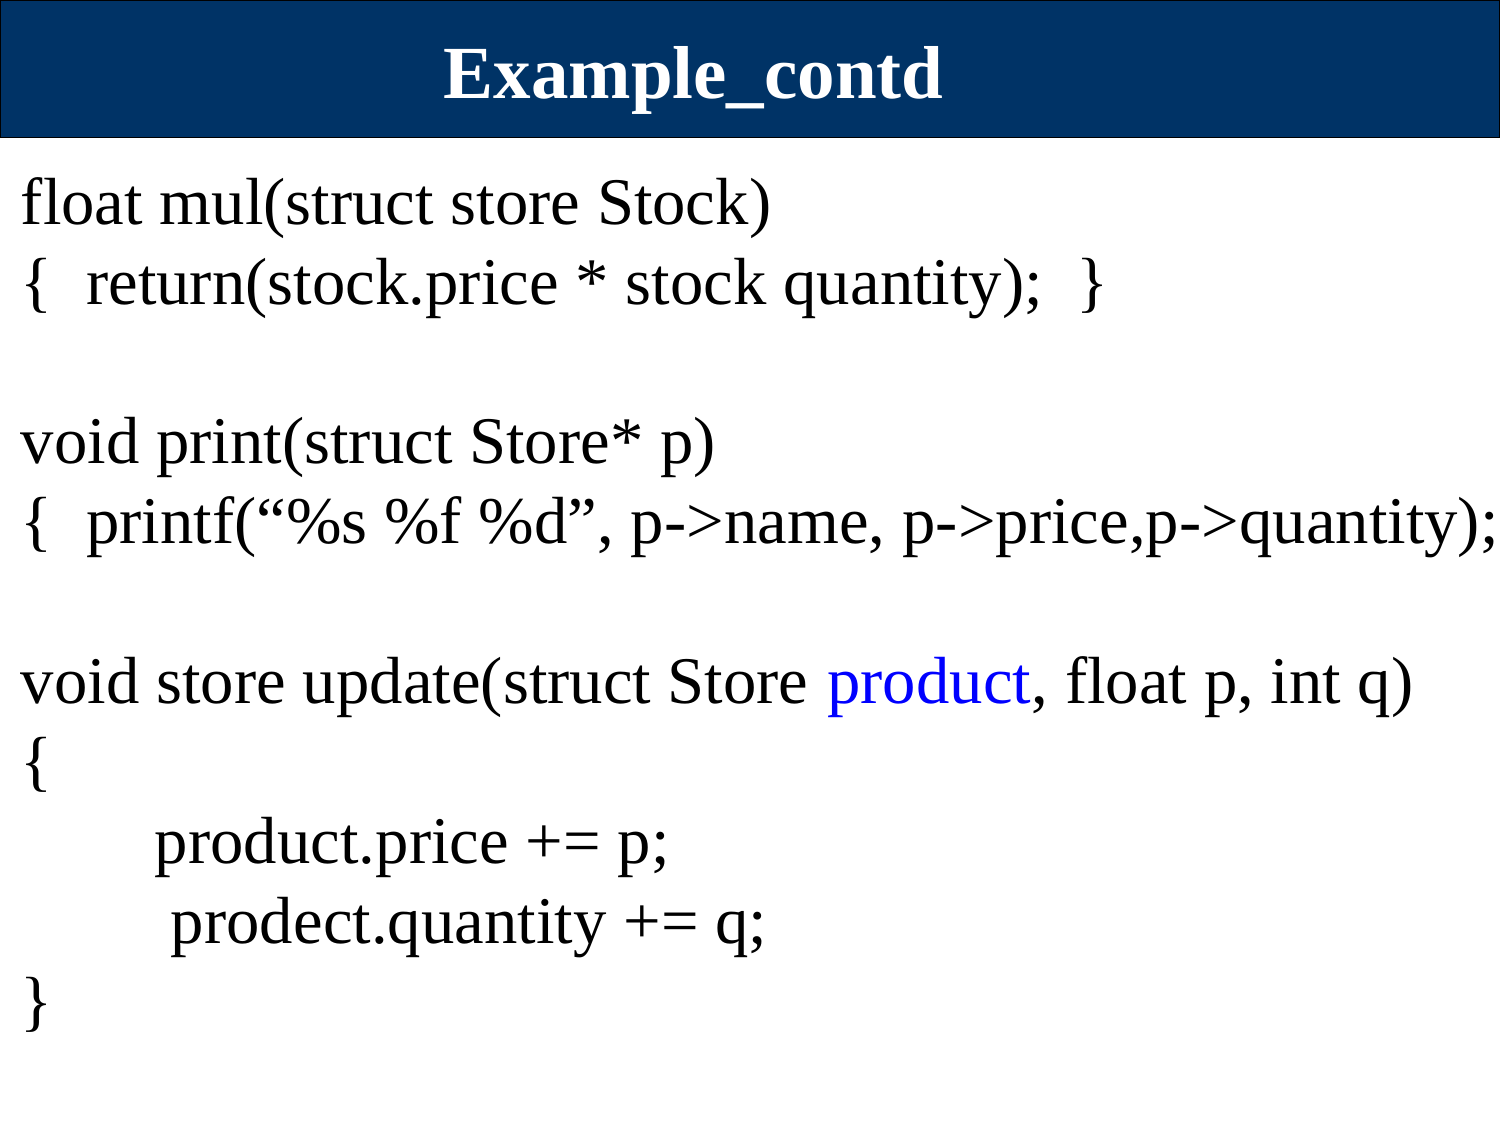

# Example_contd
float mul(struct store Stock)
{  return(stock.price * stock quantity);  }

void print(struct Store* p)
{  printf(“%s %f %d”, p->name, p->price,p->quantity);  }

void store update(struct Store product, float p, int q)
{
        product.price += p;
	prodect.quantity += q;
}